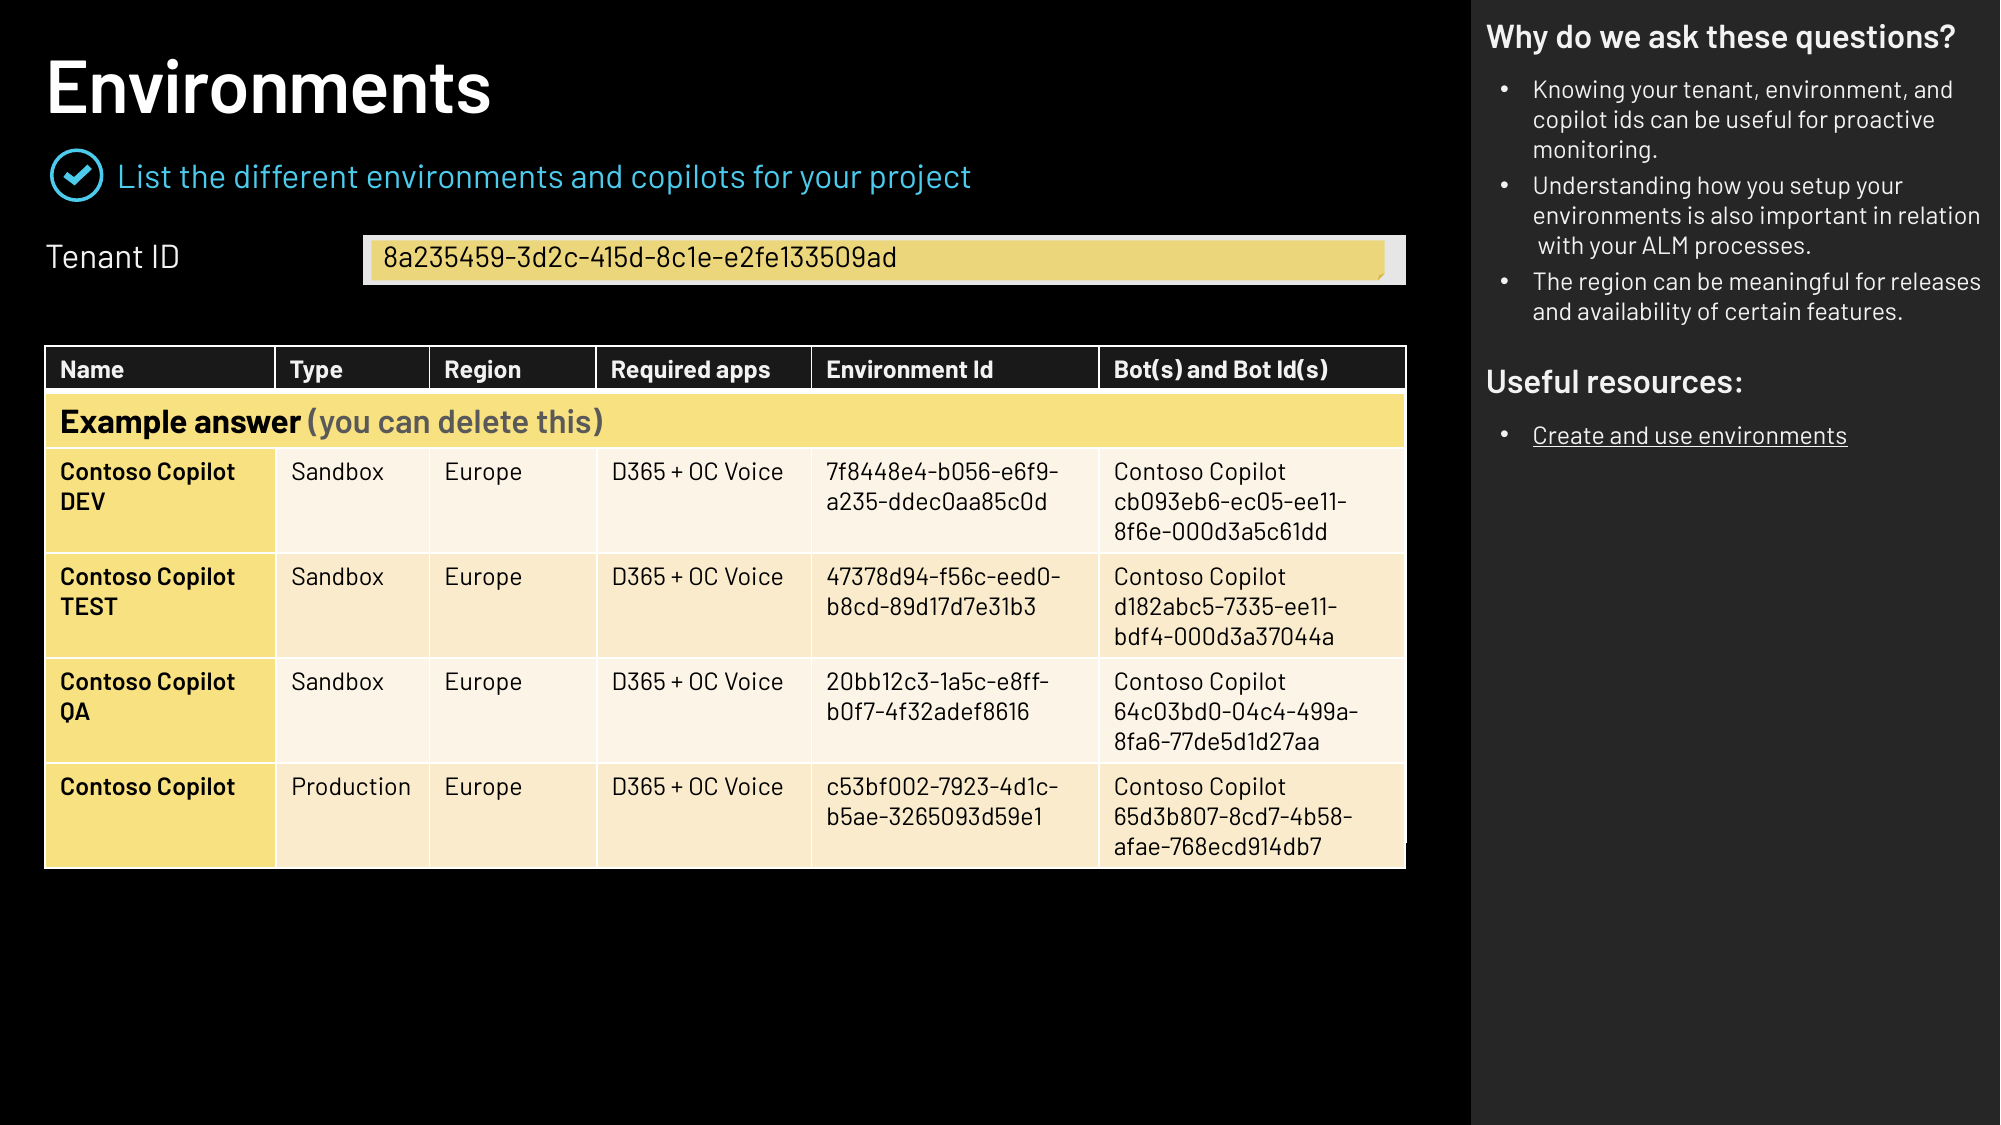

Why do we ask these questions?
Knowing your tenant, environment, and copilot ids can be useful for proactive monitoring.
Understanding how you setup your environments is also important in relation  with your ALM processes.
The region can be meaningful for releases and availability of certain features.

Useful resources:
Create and use environments
Environments
List the different environments and copilots for your project
| Tenant ID |  |
| --- | --- |
8a235459-3d2c-415d-8c1e-e2fe133509ad
| Name | Type | Region | Required apps | Environment Id | Bot(s) and Bot Id(s) |
| --- | --- | --- | --- | --- | --- |
|  |  |  |  |  |  |
|  |  |  |  |  |  |
|  |  |  |  |  |  |
|  |  |  |  |  |  |
|  |  |  |  |  |  |
|  |  |  |  |  |  |
|  |  |  |  |  |  |
|  |  |  |  |  |  |
|  |  |  |  |  |  |
|  |  |  |  |  |  |
| Example answer (you can delete this) |  |  |  |  |  |
| --- | --- | --- | --- | --- | --- |
| Contoso Copilot DEV | Sandbox | Europe | D365 + OC Voice | 7f8448e4-b056-e6f9-a235-ddec0aa85c0d | Contoso Copilot cb093eb6-ec05-ee11-8f6e-000d3a5c61dd |
| Contoso Copilot TEST | Sandbox | Europe | D365 + OC Voice | 47378d94-f56c-eed0-b8cd-89d17d7e31b3 | Contoso Copilot d182abc5-7335-ee11-bdf4-000d3a37044a |
| Contoso Copilot QA | Sandbox | Europe | D365 + OC Voice | 20bb12c3-1a5c-e8ff-b0f7-4f32adef8616 | Contoso Copilot 64c03bd0-04c4-499a-8fa6-77de5d1d27aa |
| Contoso Copilot | Production | Europe | D365 + OC Voice | c53bf002-7923-4d1c-b5ae-3265093d59e1 | Contoso Copilot 65d3b807-8cd7-4b58-afae-768ecd914db7 |